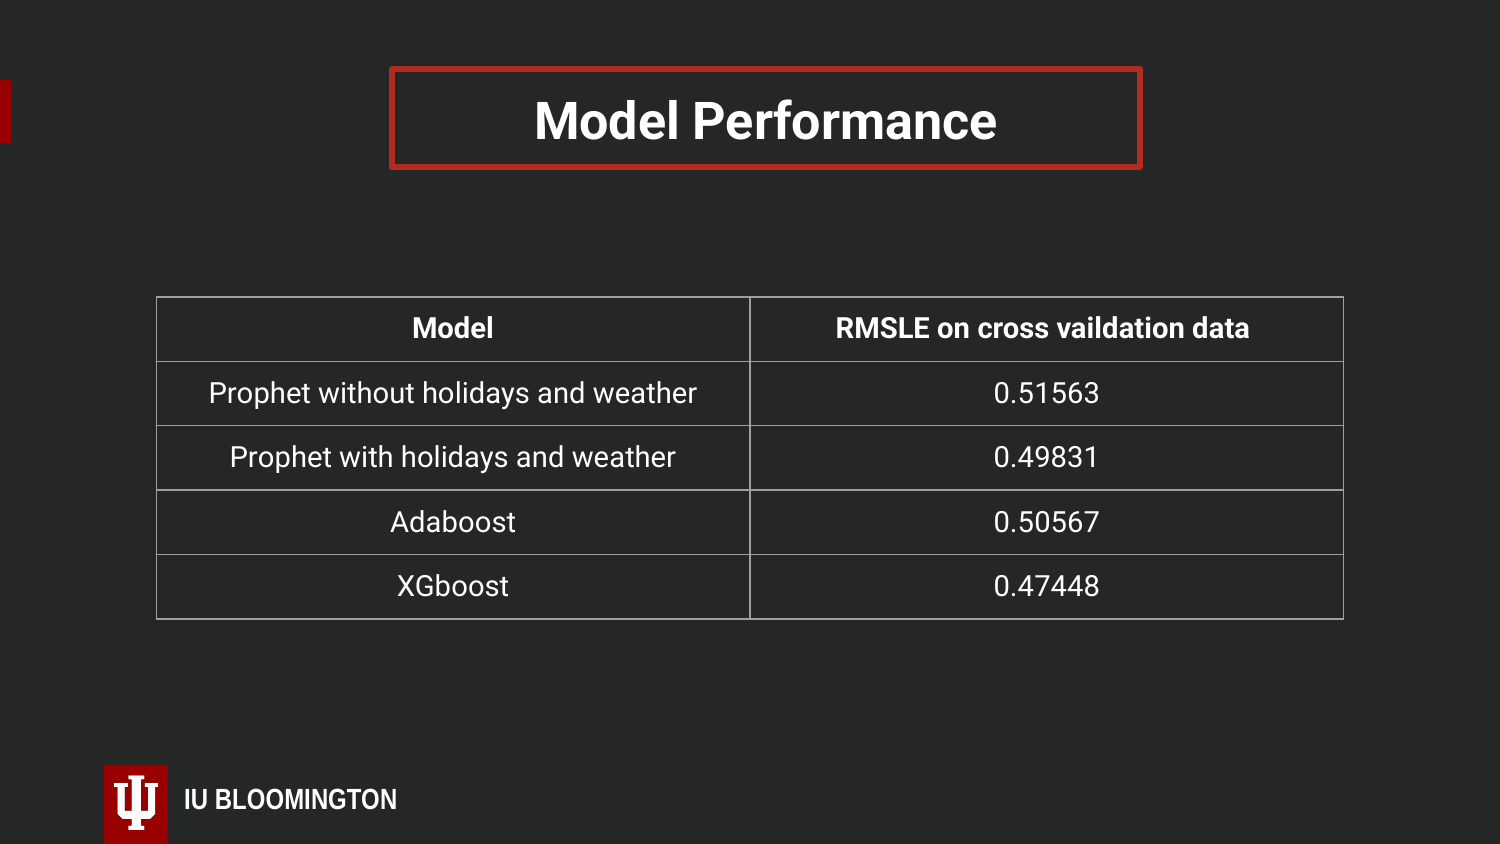

# Model Performance
| Model | RMSLE on cross vaildation data |
| --- | --- |
| Prophet without holidays and weather | 0.51563 |
| Prophet with holidays and weather | 0.49831 |
| Adaboost | 0.50567 |
| XGboost | 0.47448 |